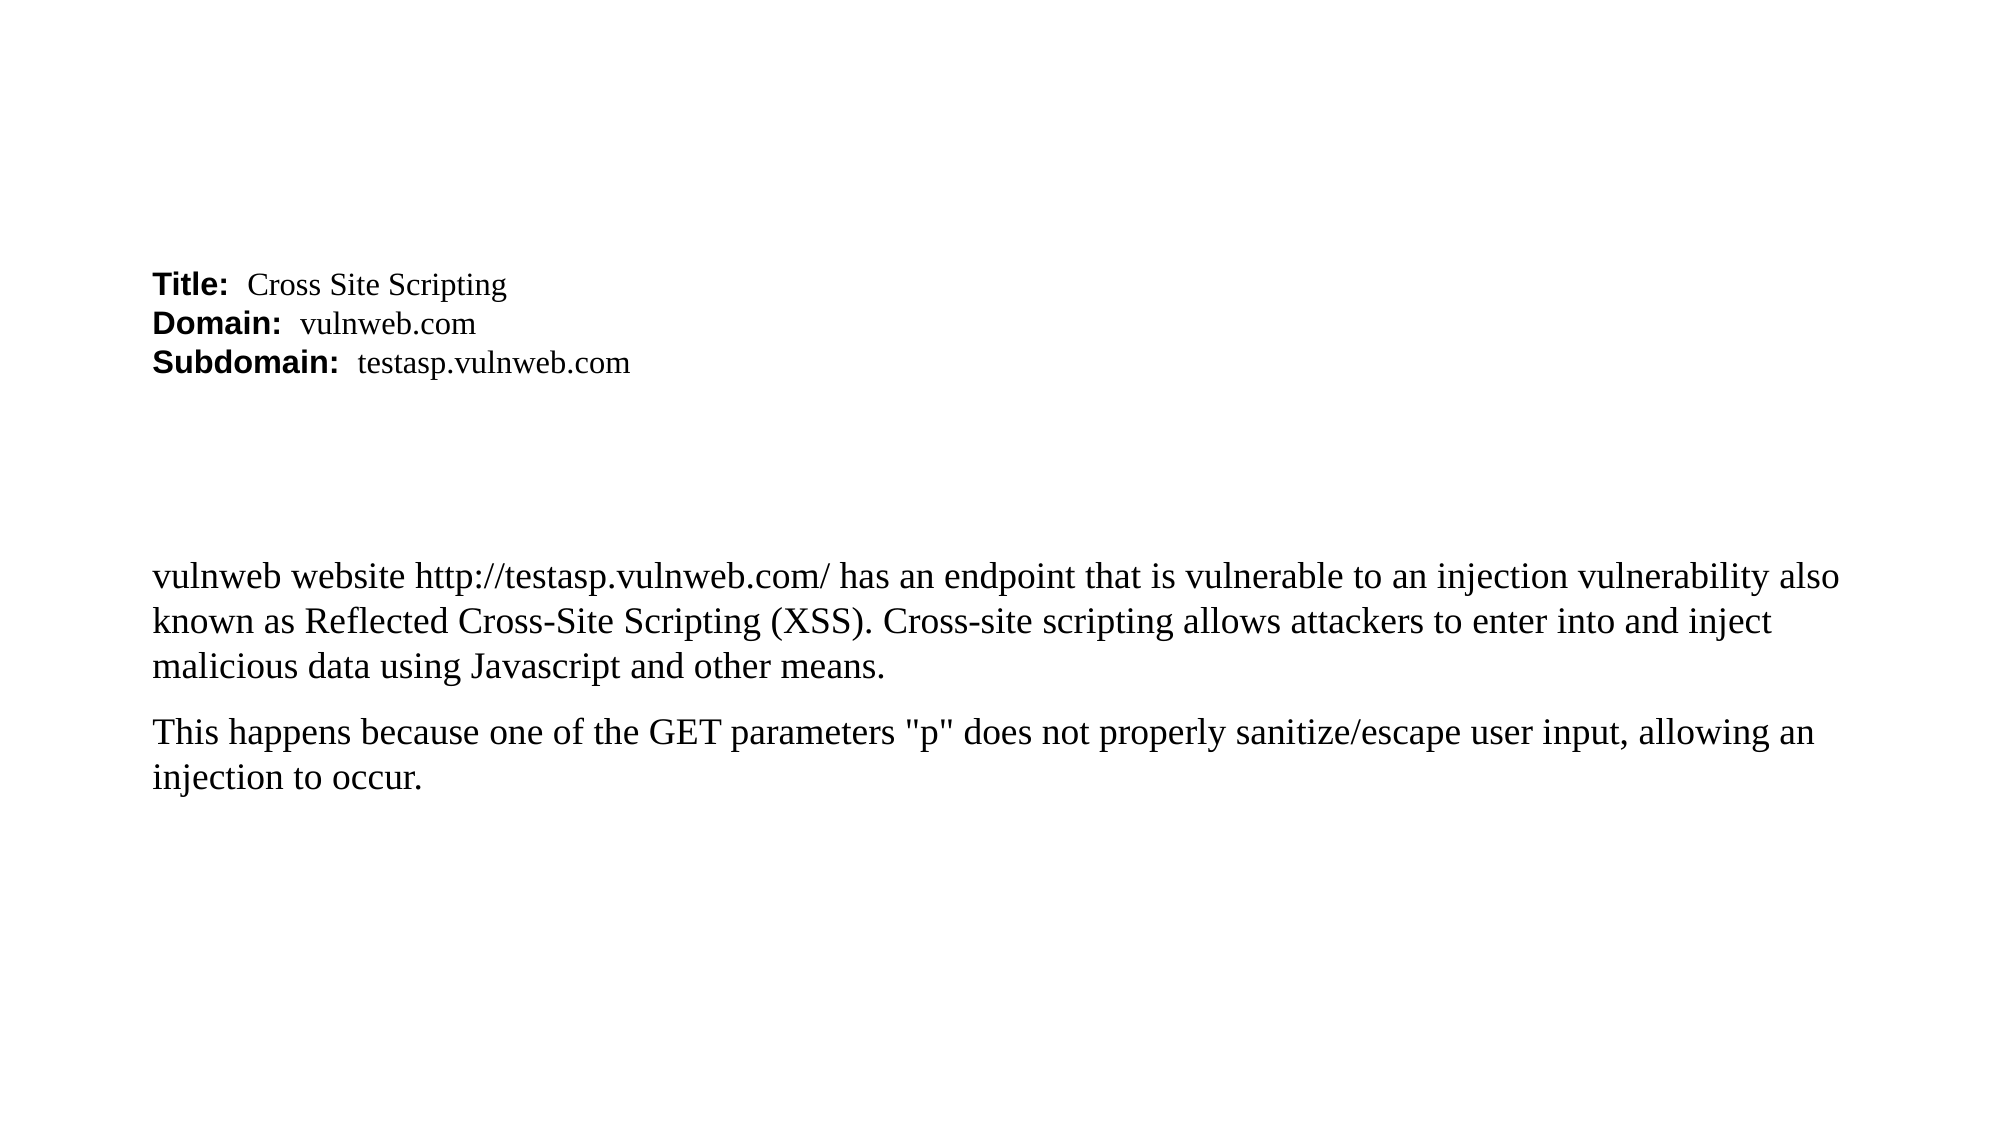

# Title:  Cross Site Scripting Domain:  vulnweb.com Subdomain:  testasp.vulnweb.com

vulnweb website http://testasp.vulnweb.com/ has an endpoint that is vulnerable to an injection vulnerability also known as Reflected Cross-Site Scripting (XSS). Cross-site scripting allows attackers to enter into and inject malicious data using Javascript and other means.
This happens because one of the GET parameters "p" does not properly sanitize/escape user input, allowing an injection to occur.